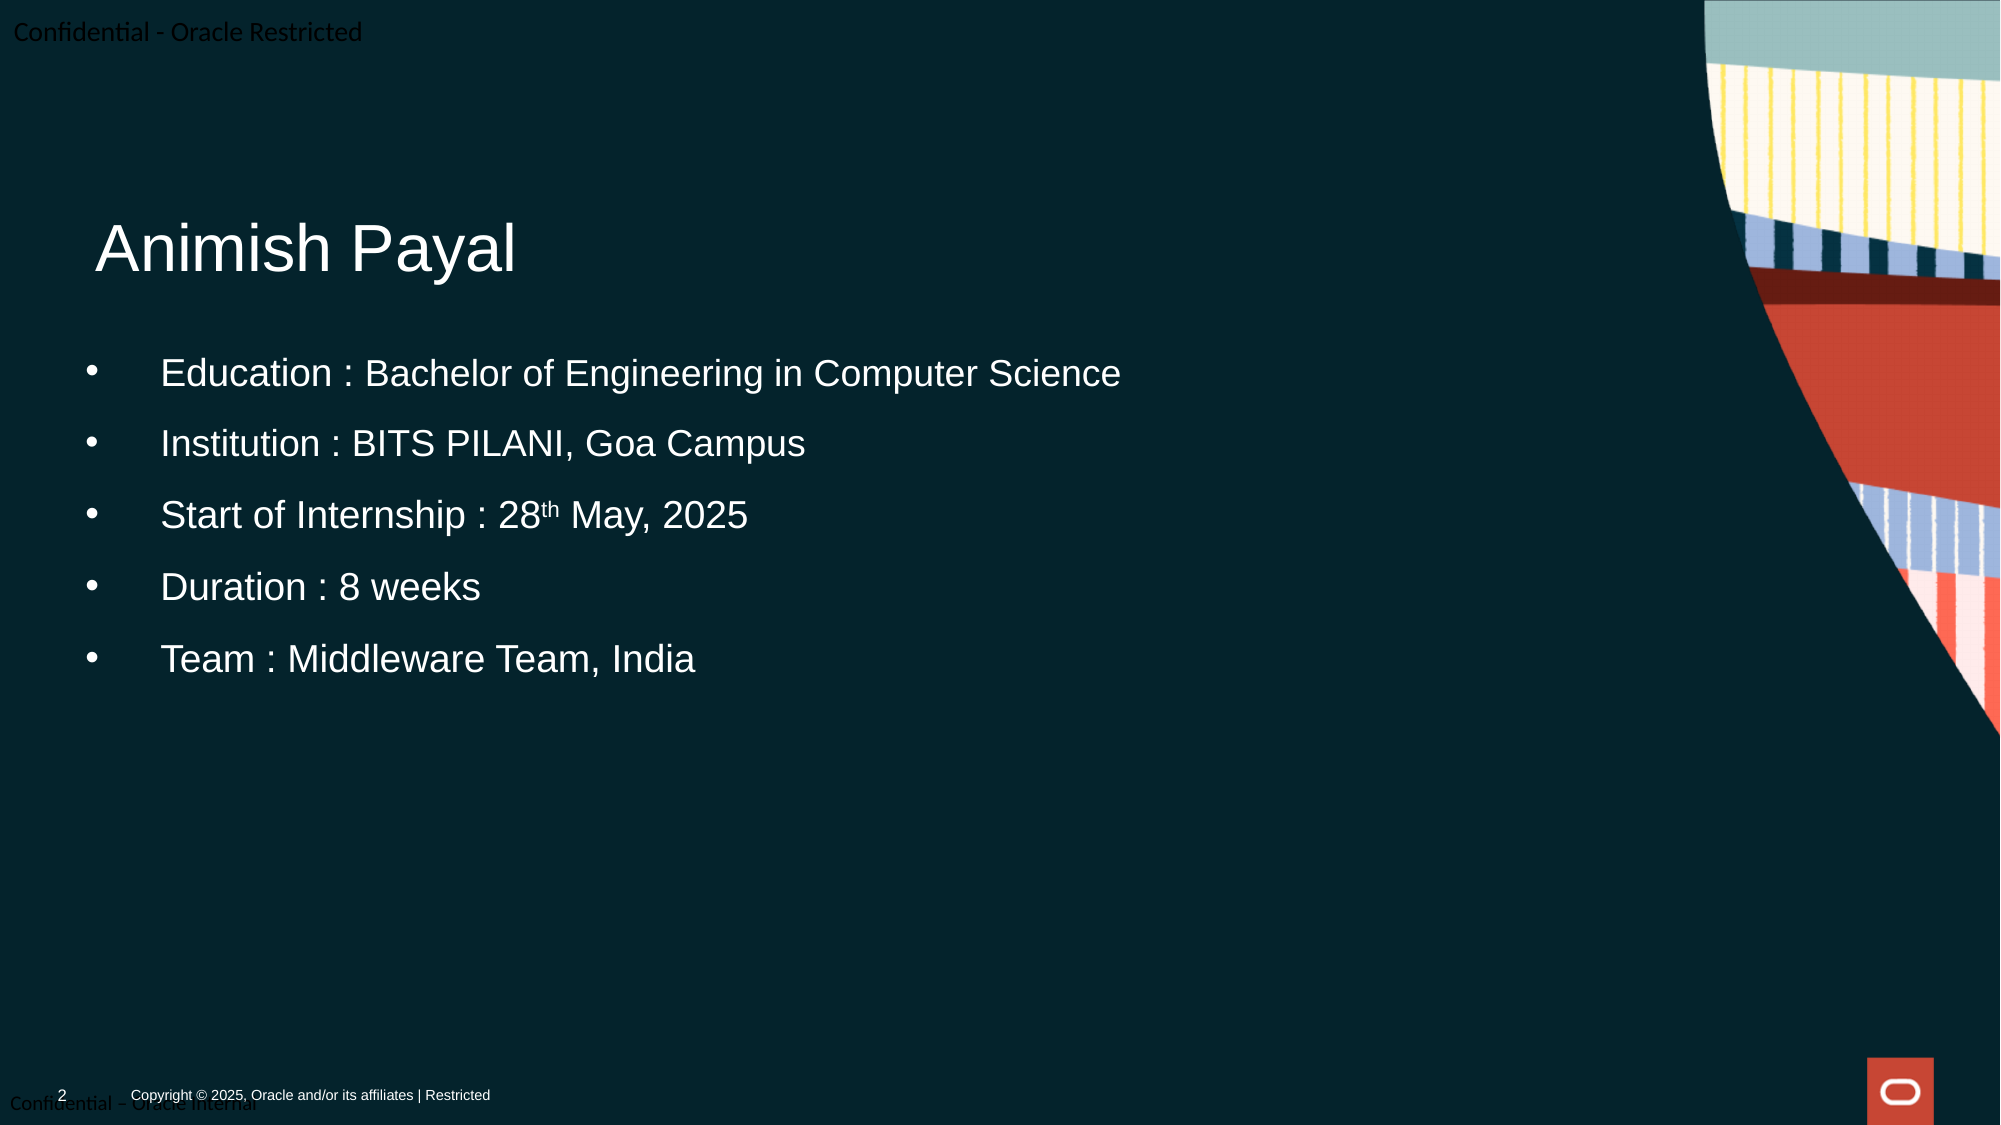

# Animish Payal
Education : Bachelor of Engineering in Computer Science
Institution : BITS PILANI, Goa Campus
Start of Internship : 28th May, 2025
Duration : 8 weeks
Team : Middleware Team, India
2
Copyright © 2025, Oracle and/or its affiliates | Restricted